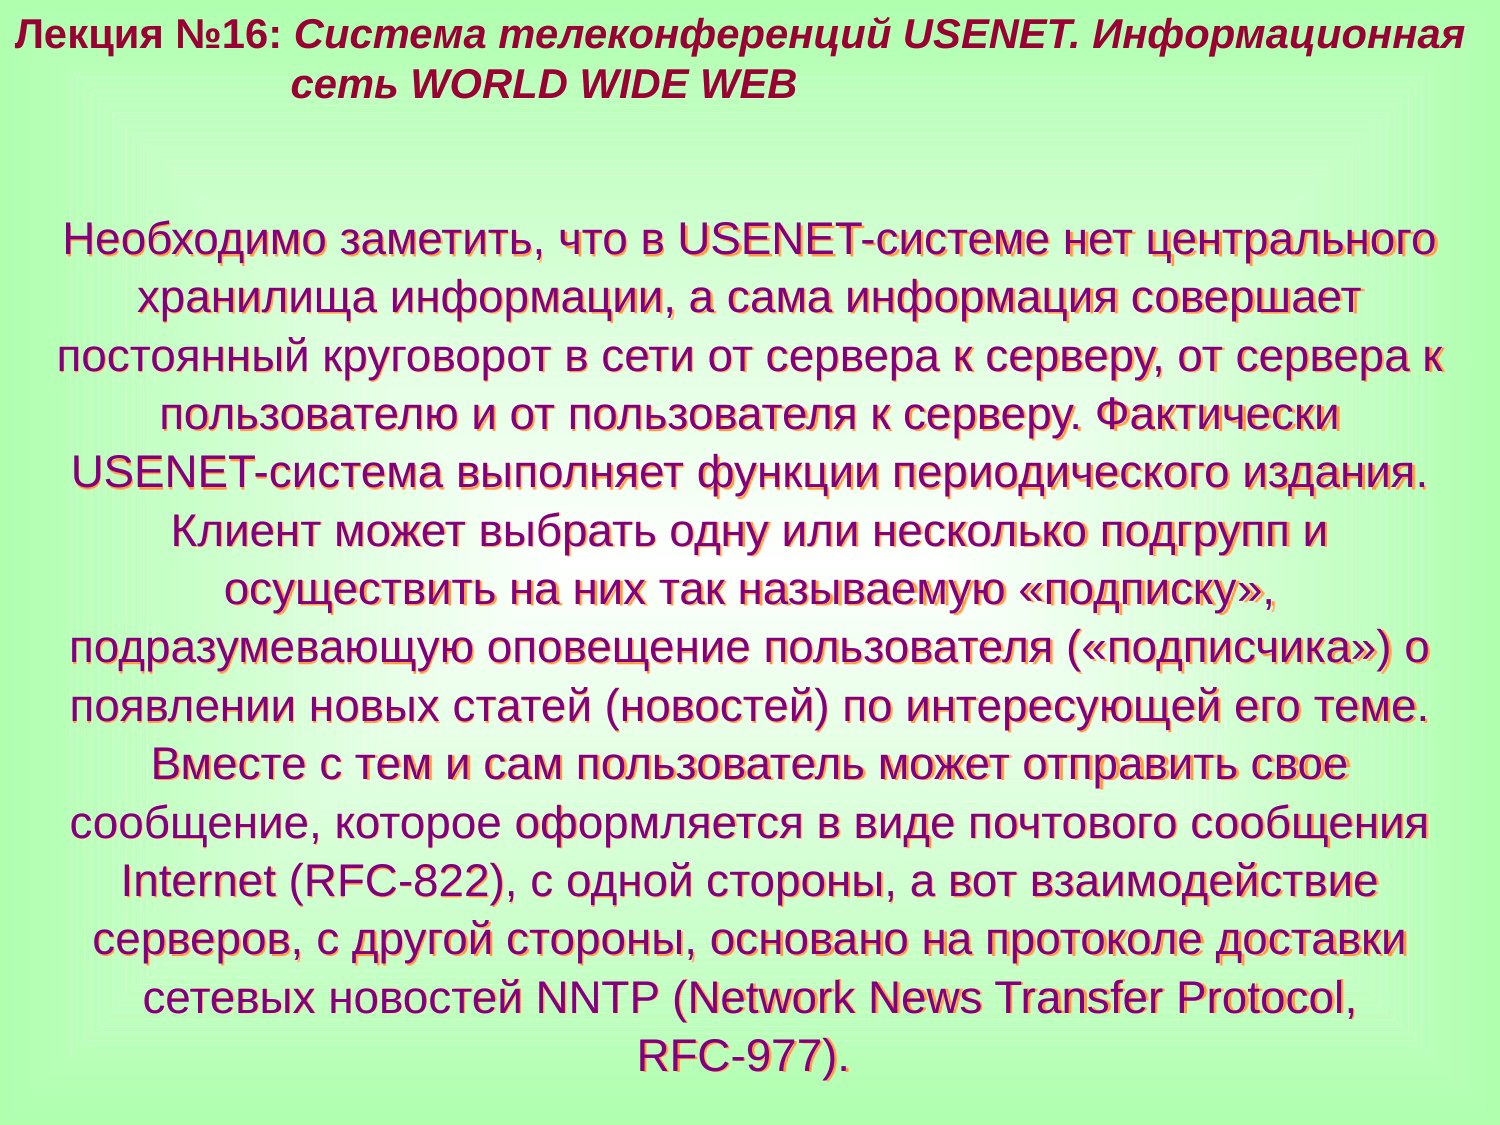

Лекция №16: Система телеконференций USENET. Информационная
                        сеть WORLD WIDE WEB
Необходимо заметить, что в USENET-системе нет центрального хранилища информации, а сама информация совершает постоянный круговорот в сети от сервера к серверу, от сервера к пользователю и от пользователя к серверу. Фактически USENET-система выполняет функции периодического издания.
Клиент может выбрать одну или несколько подгрупп и осуществить на них так называемую «подписку», подразумевающую оповещение пользователя («подписчика») о появлении новых статей (новостей) по интересующей его теме. Вместе с тем и сам пользователь может отправить свое сообщение, которое оформляется в виде почтового сообщения Internet (RFC-822), с одной стороны, а вот взаимодействие серверов, с другой стороны, основано на протоколе доставки сетевых новостей NNTP (Network News Transfer Protocol,
RFC-977).